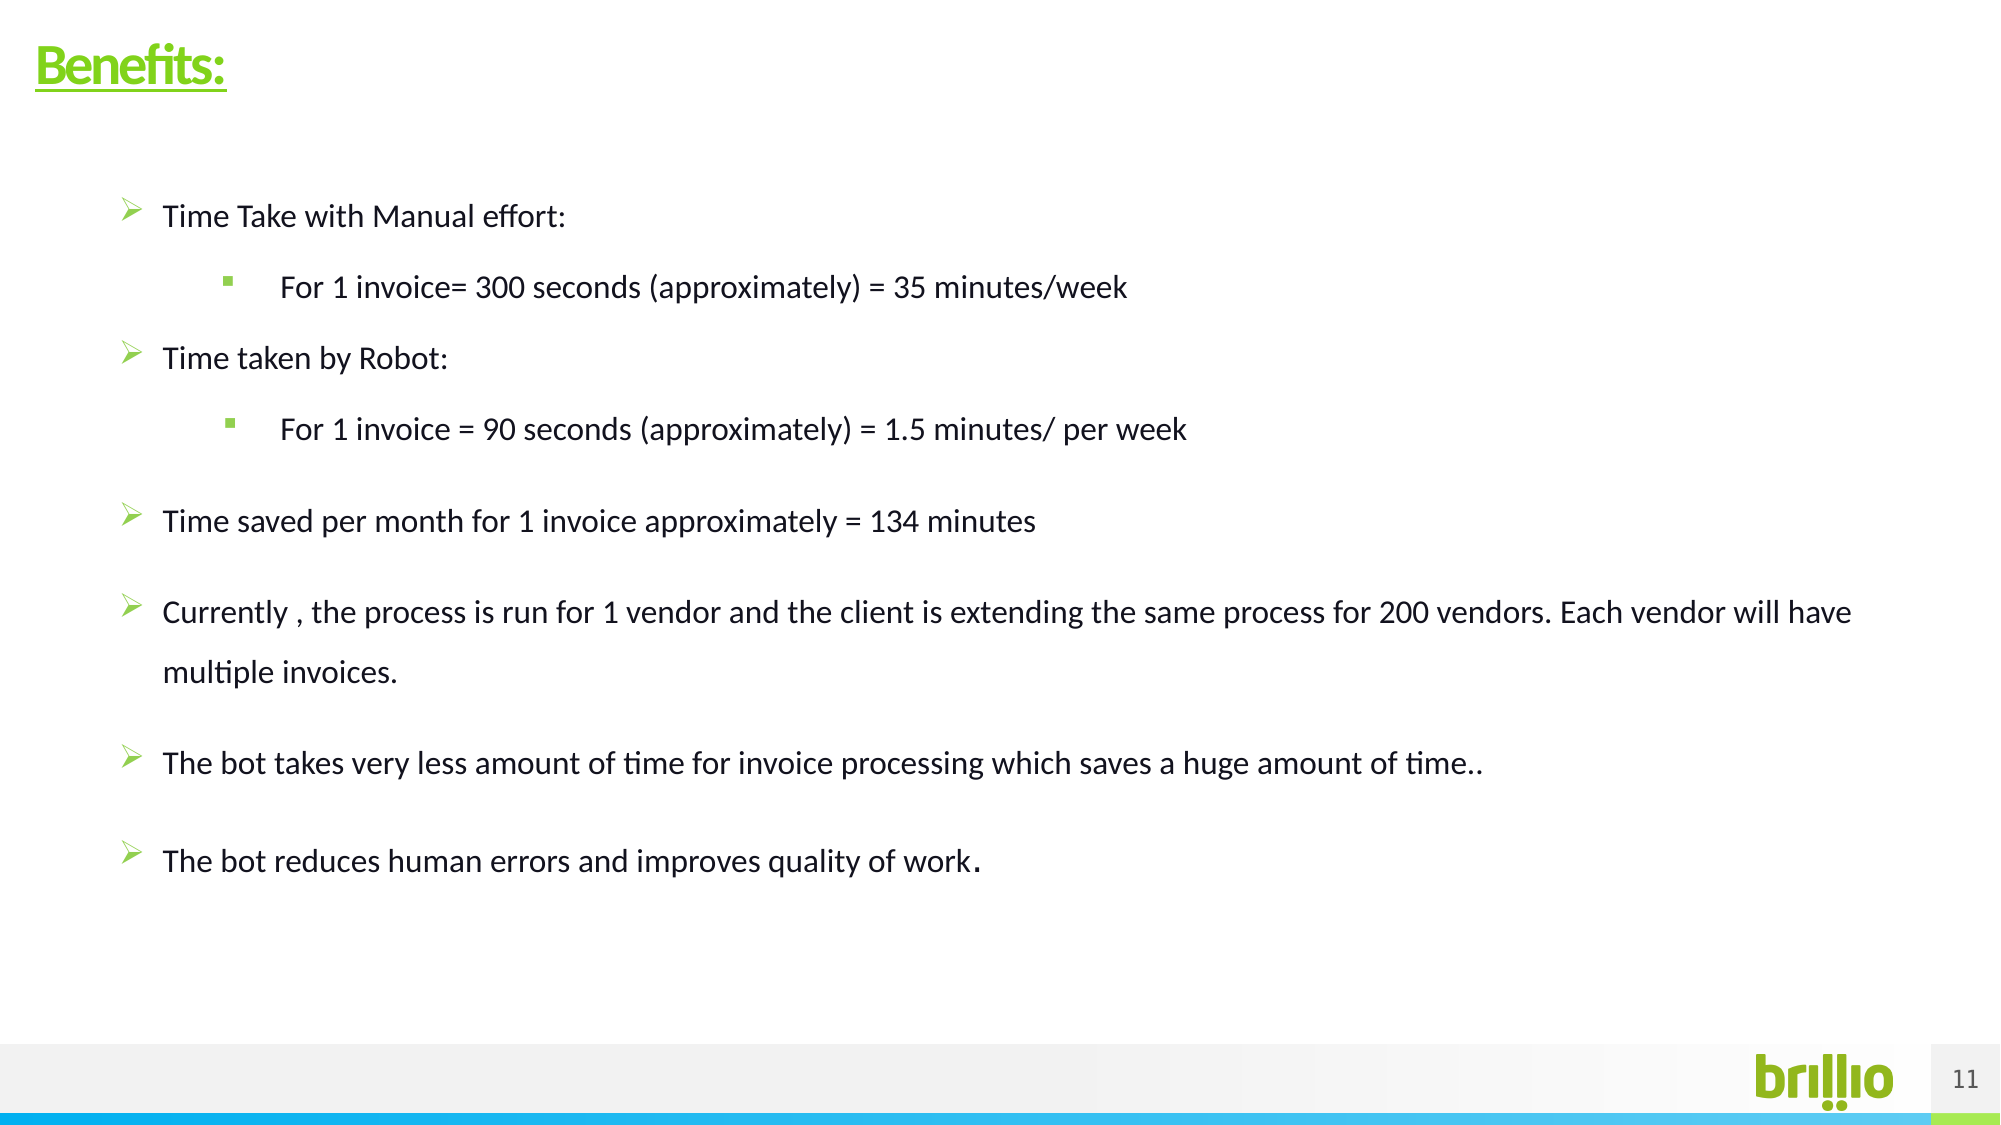

# Benefits:
Time Take with Manual effort:
For 1 invoice= 300 seconds (approximately) = 35 minutes/week
Time taken by Robot:
For 1 invoice = 90 seconds (approximately) = 1.5 minutes/ per week
Time saved per month for 1 invoice approximately = 134 minutes
Currently , the process is run for 1 vendor and the client is extending the same process for 200 vendors. Each vendor will have multiple invoices.
The bot takes very less amount of time for invoice processing which saves a huge amount of time..
The bot reduces human errors and improves quality of work.

11